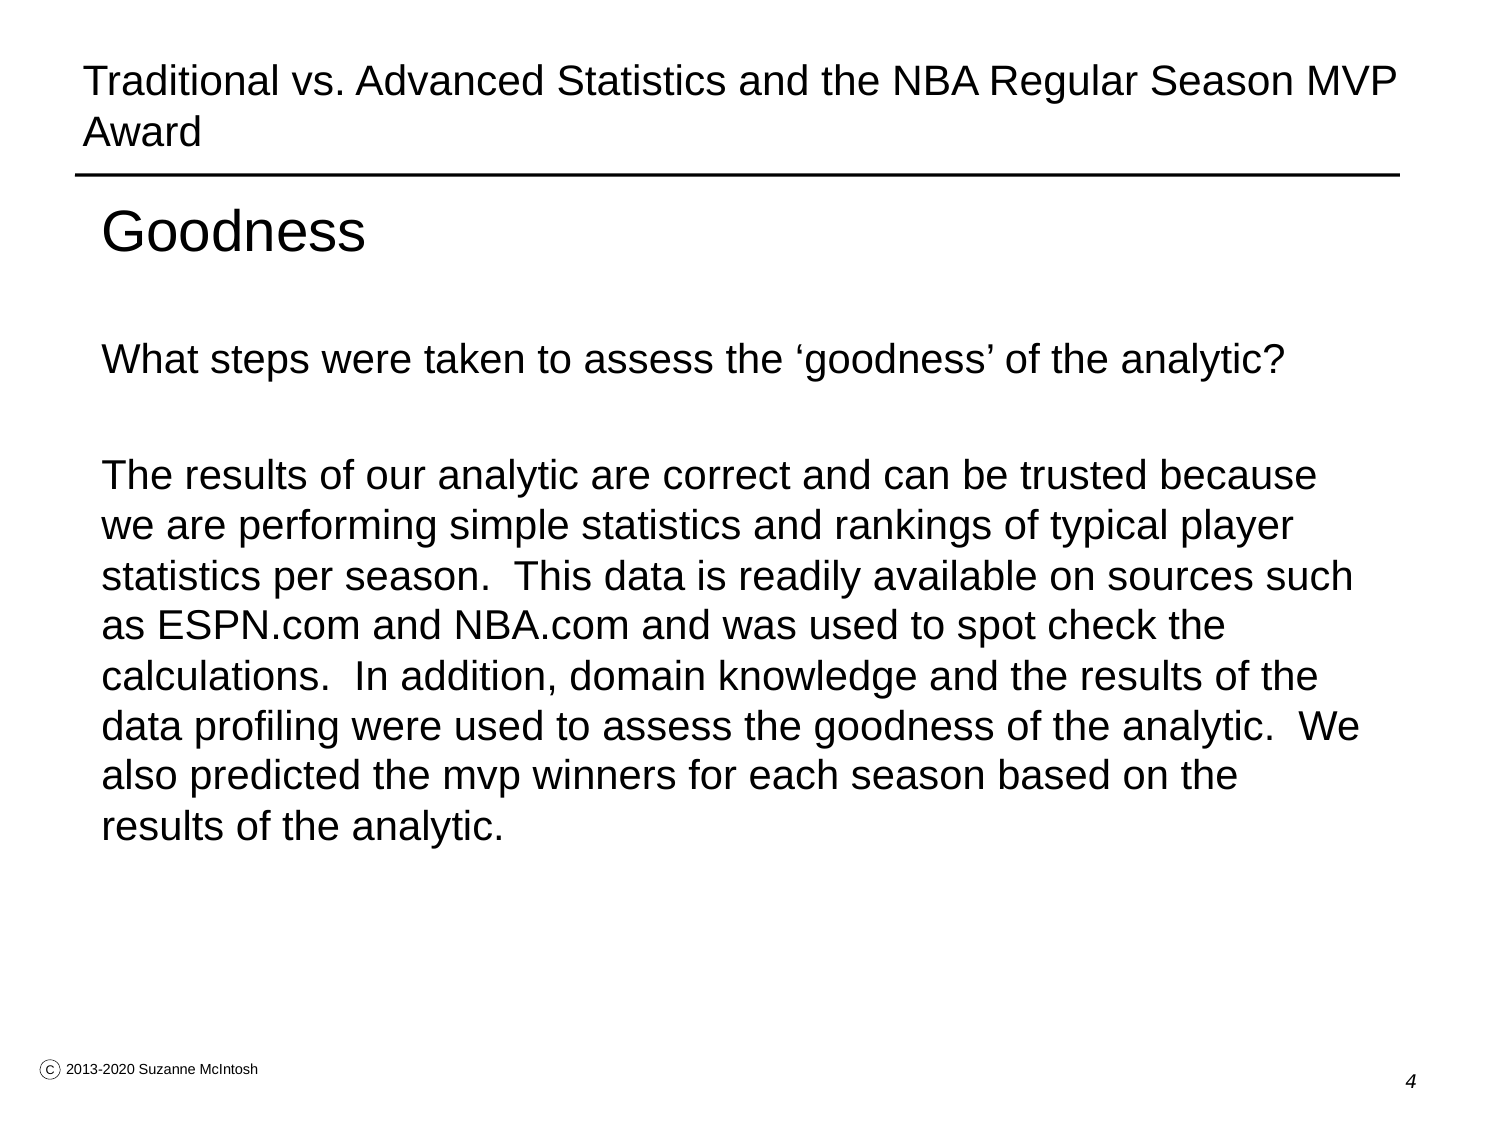

# Traditional vs. Advanced Statistics and the NBA Regular Season MVP Award
Goodness

What steps were taken to assess the ‘goodness’ of the analytic?

The results of our analytic are correct and can be trusted because we are performing simple statistics and rankings of typical player statistics per season.  This data is readily available on sources such as ESPN.com and NBA.com and was used to spot check the calculations.  In addition, domain knowledge and the results of the data profiling were used to assess the goodness of the analytic.  We also predicted the mvp winners for each season based on the results of the analytic.
4